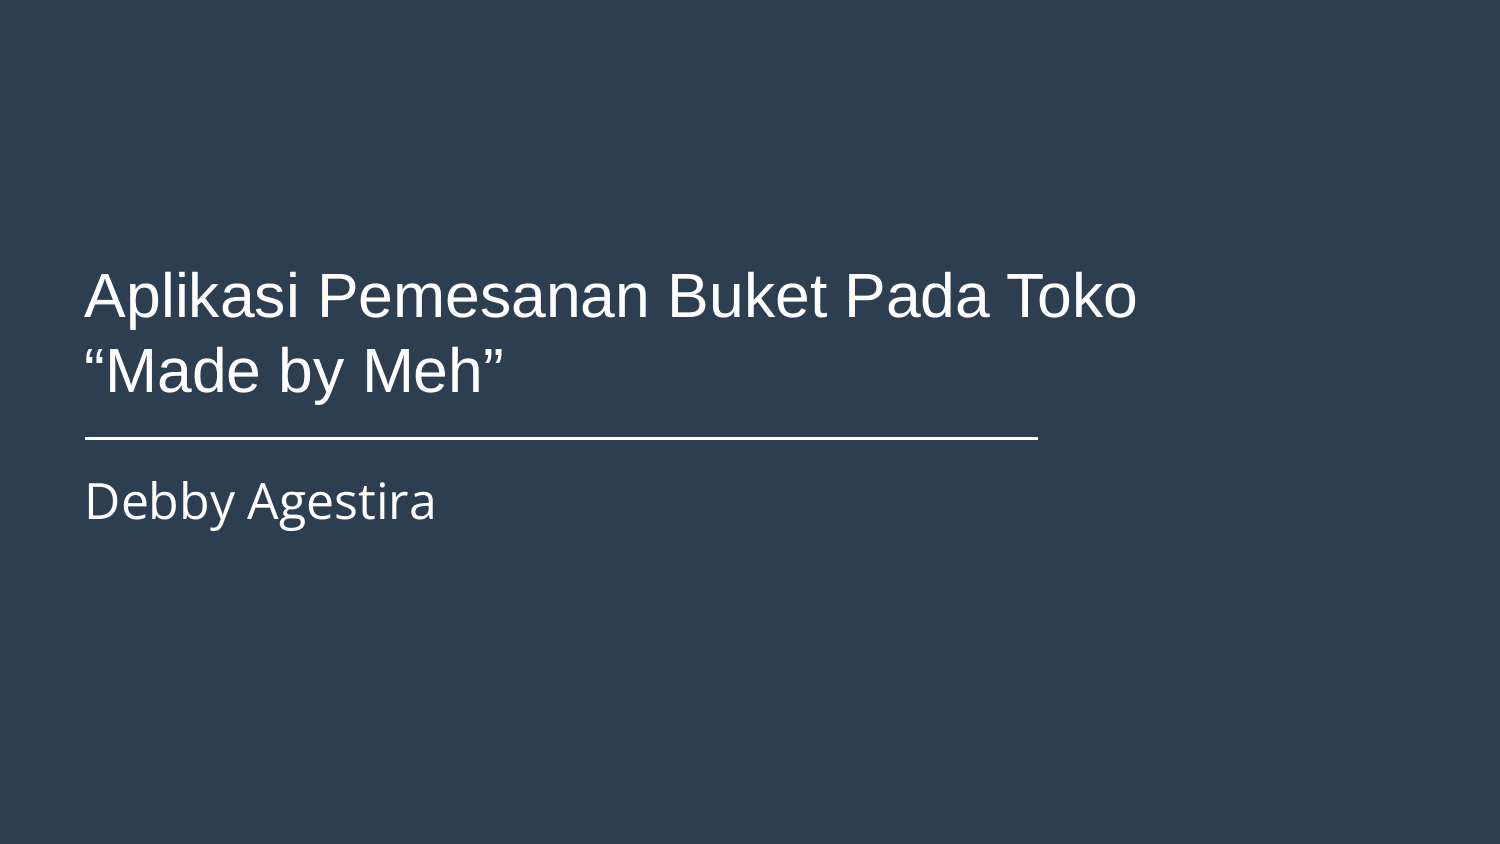

Aplikasi Pemesanan Buket Pada Toko “Made by Meh”
Debby Agestira